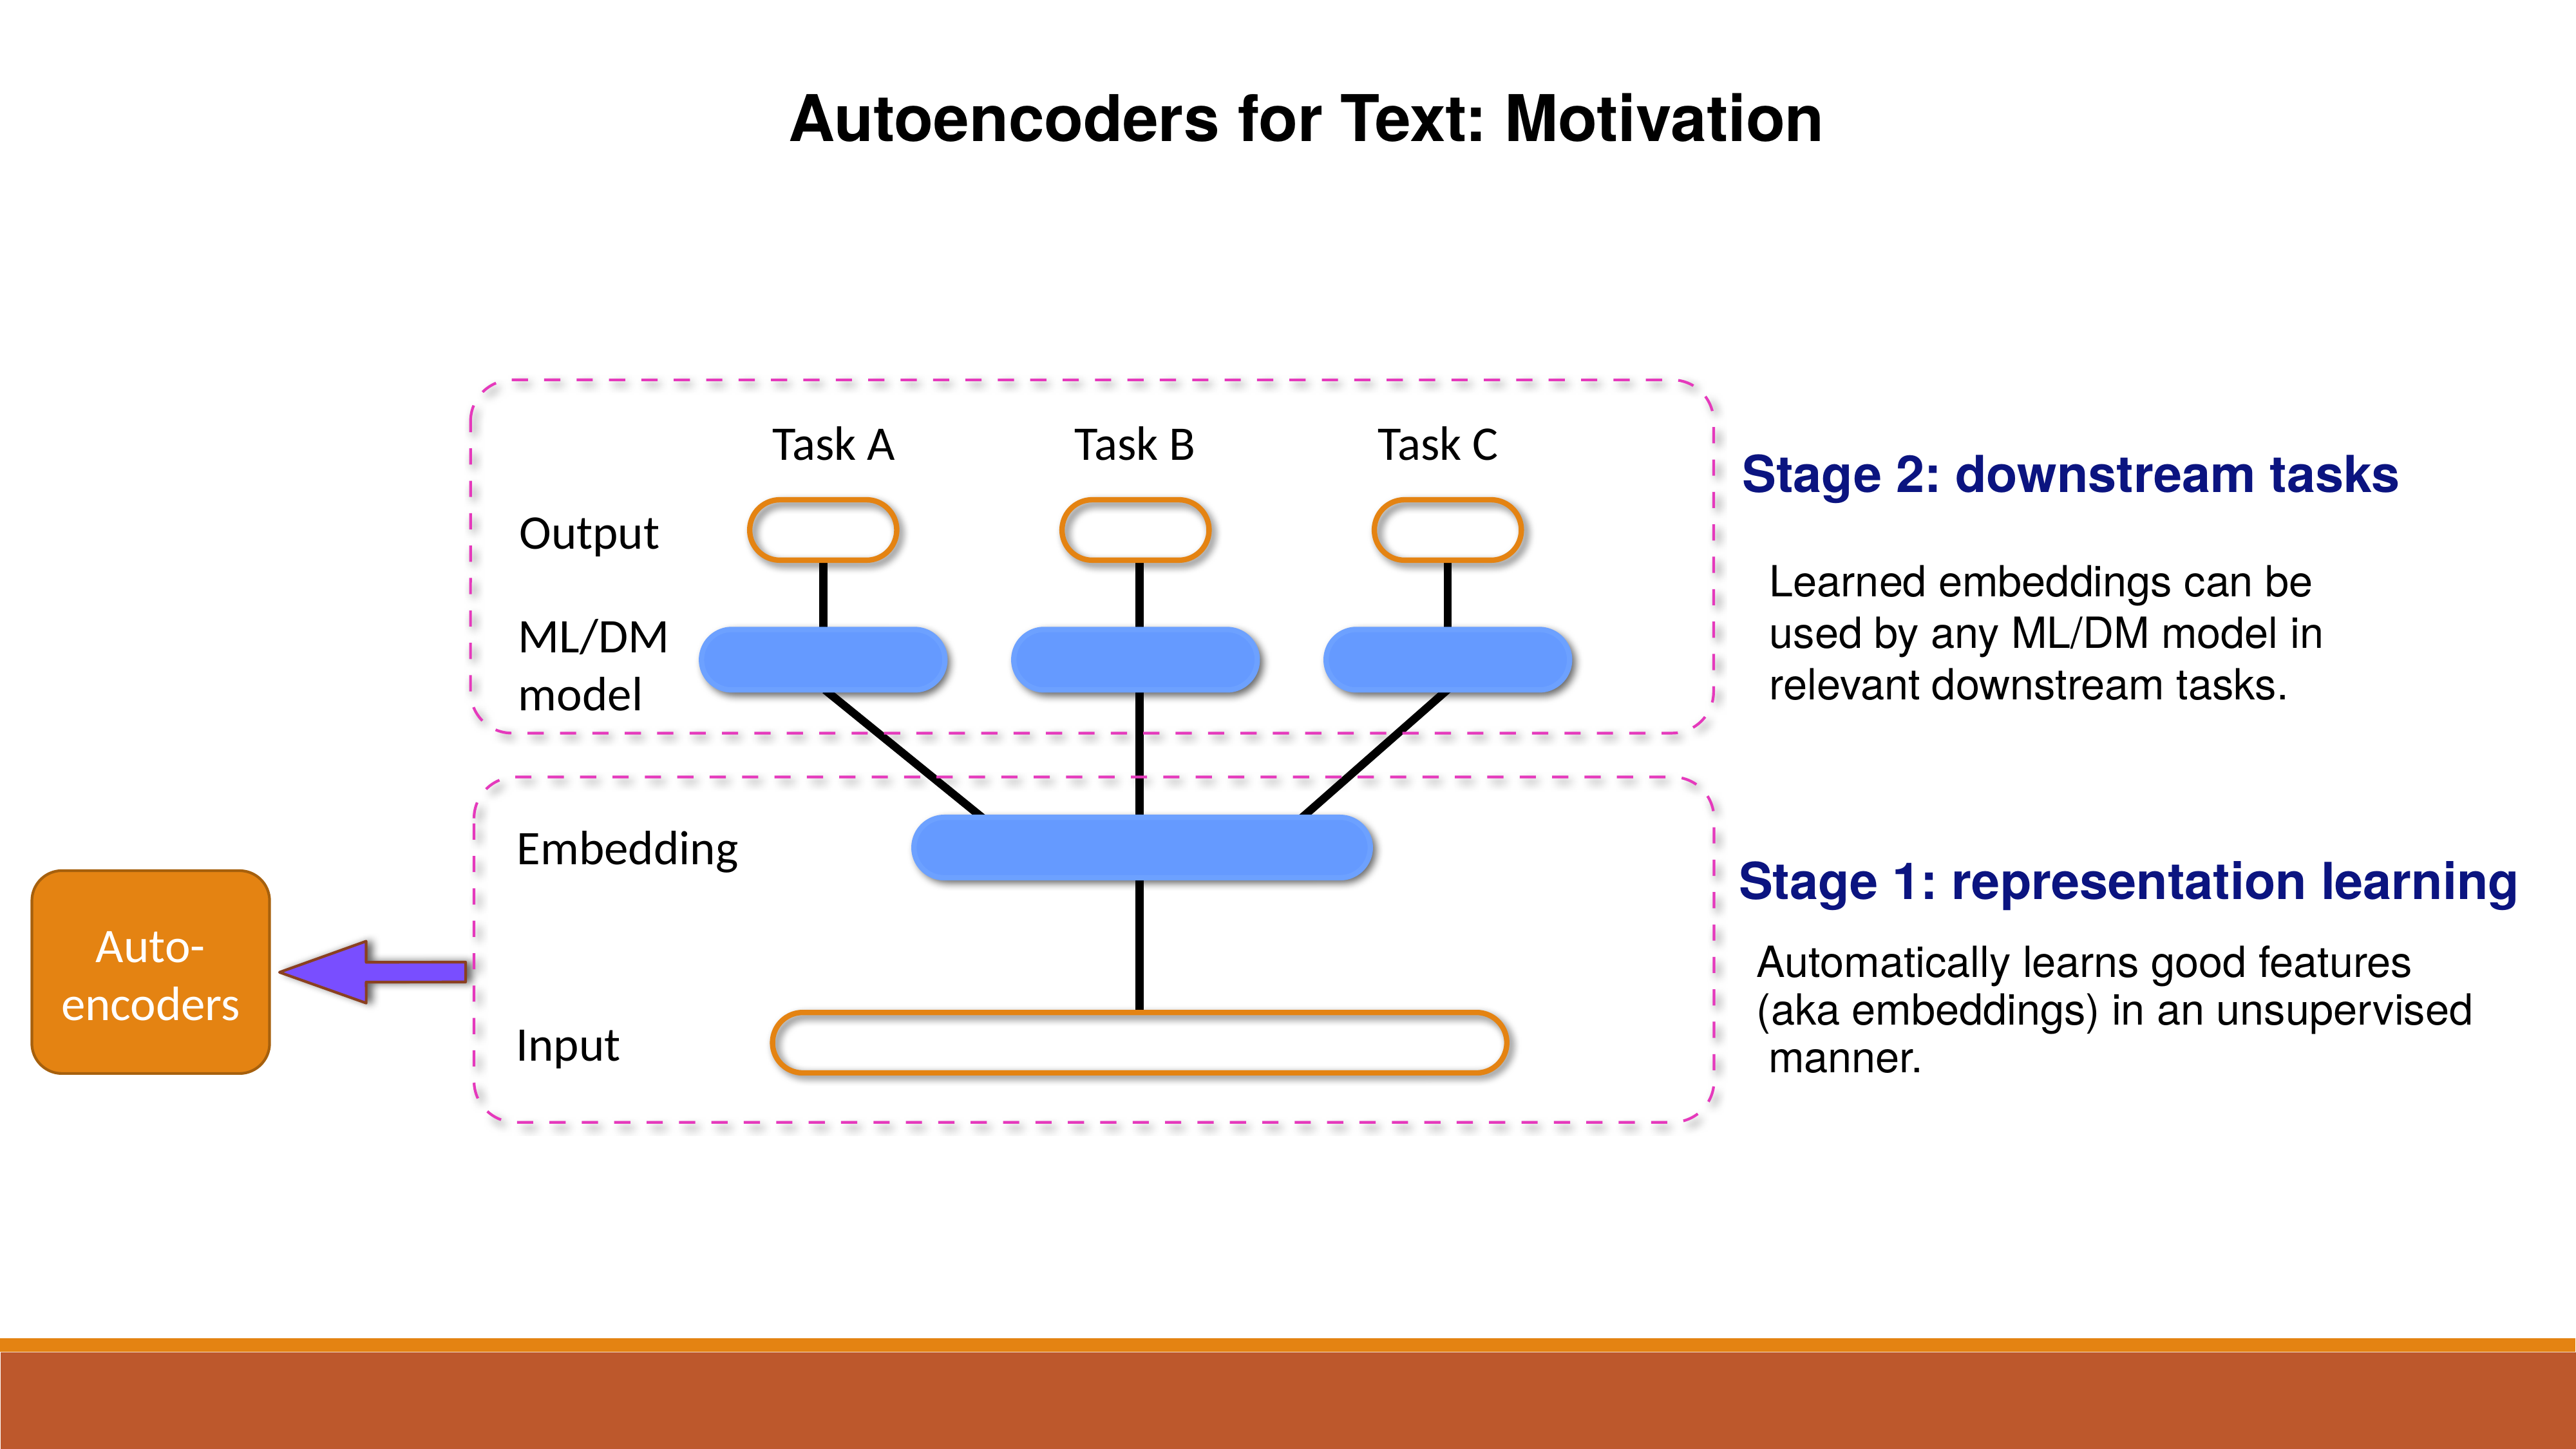

Autoencoders for Text: Motivation

Task A
Task B
Task C
Output

Embedding

Input

ML/DM
model
Stage 2: downstream tasks
Learned embeddings can be used by any ML/DM model in relevant downstream tasks.
Auto-encoders

Stage 1: representation learning
Automatically learns good features
(aka embeddings) in an unsupervised
 manner.